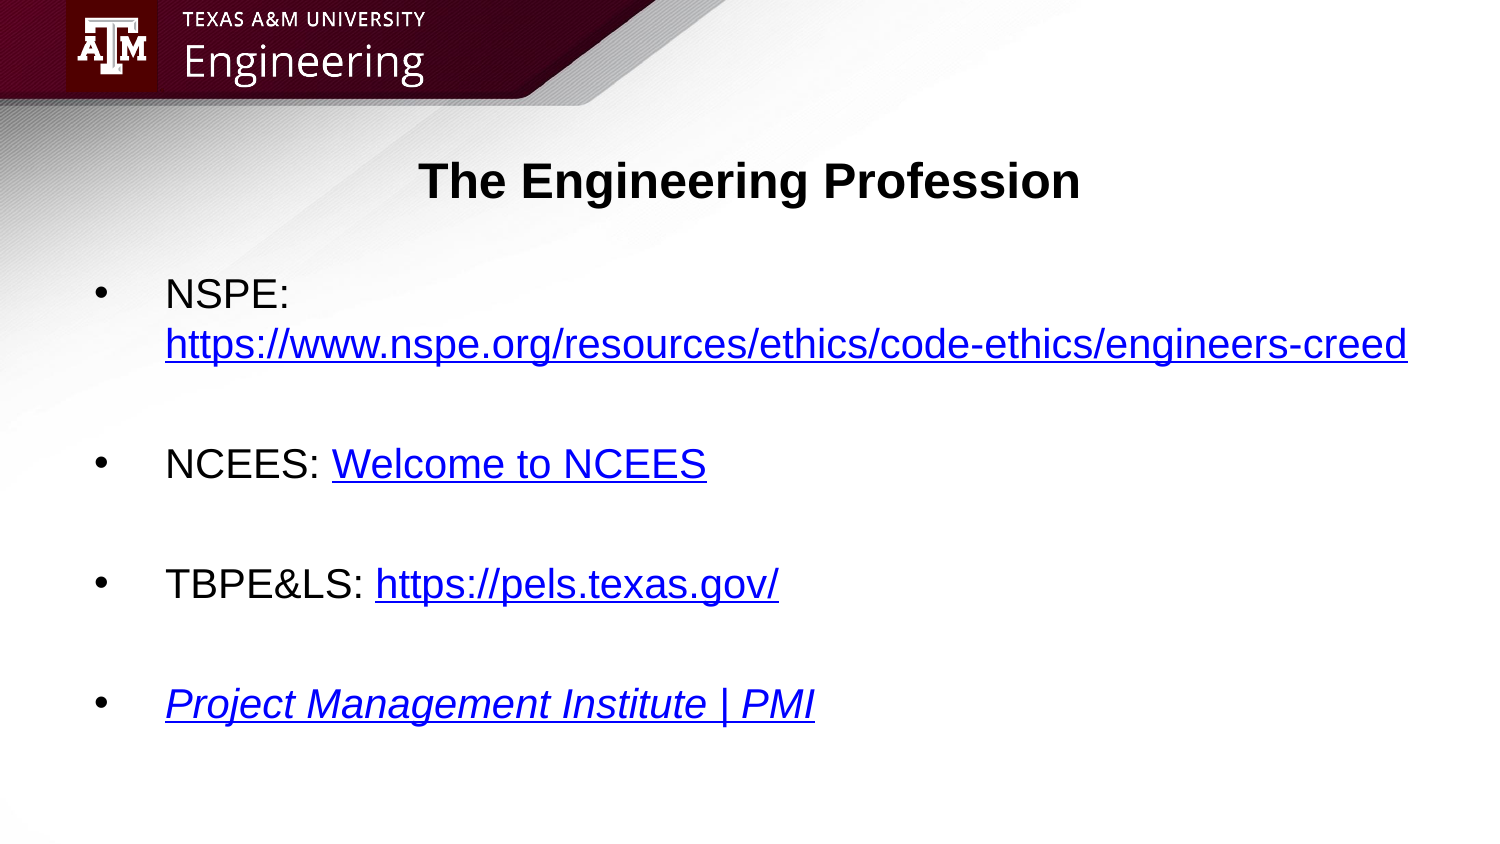

# The Engineering Profession
NSPE: https://www.nspe.org/resources/ethics/code-ethics/engineers-creed

NCEES: Welcome to NCEES

TBPE&LS: https://pels.texas.gov/

Project Management Institute | PMI